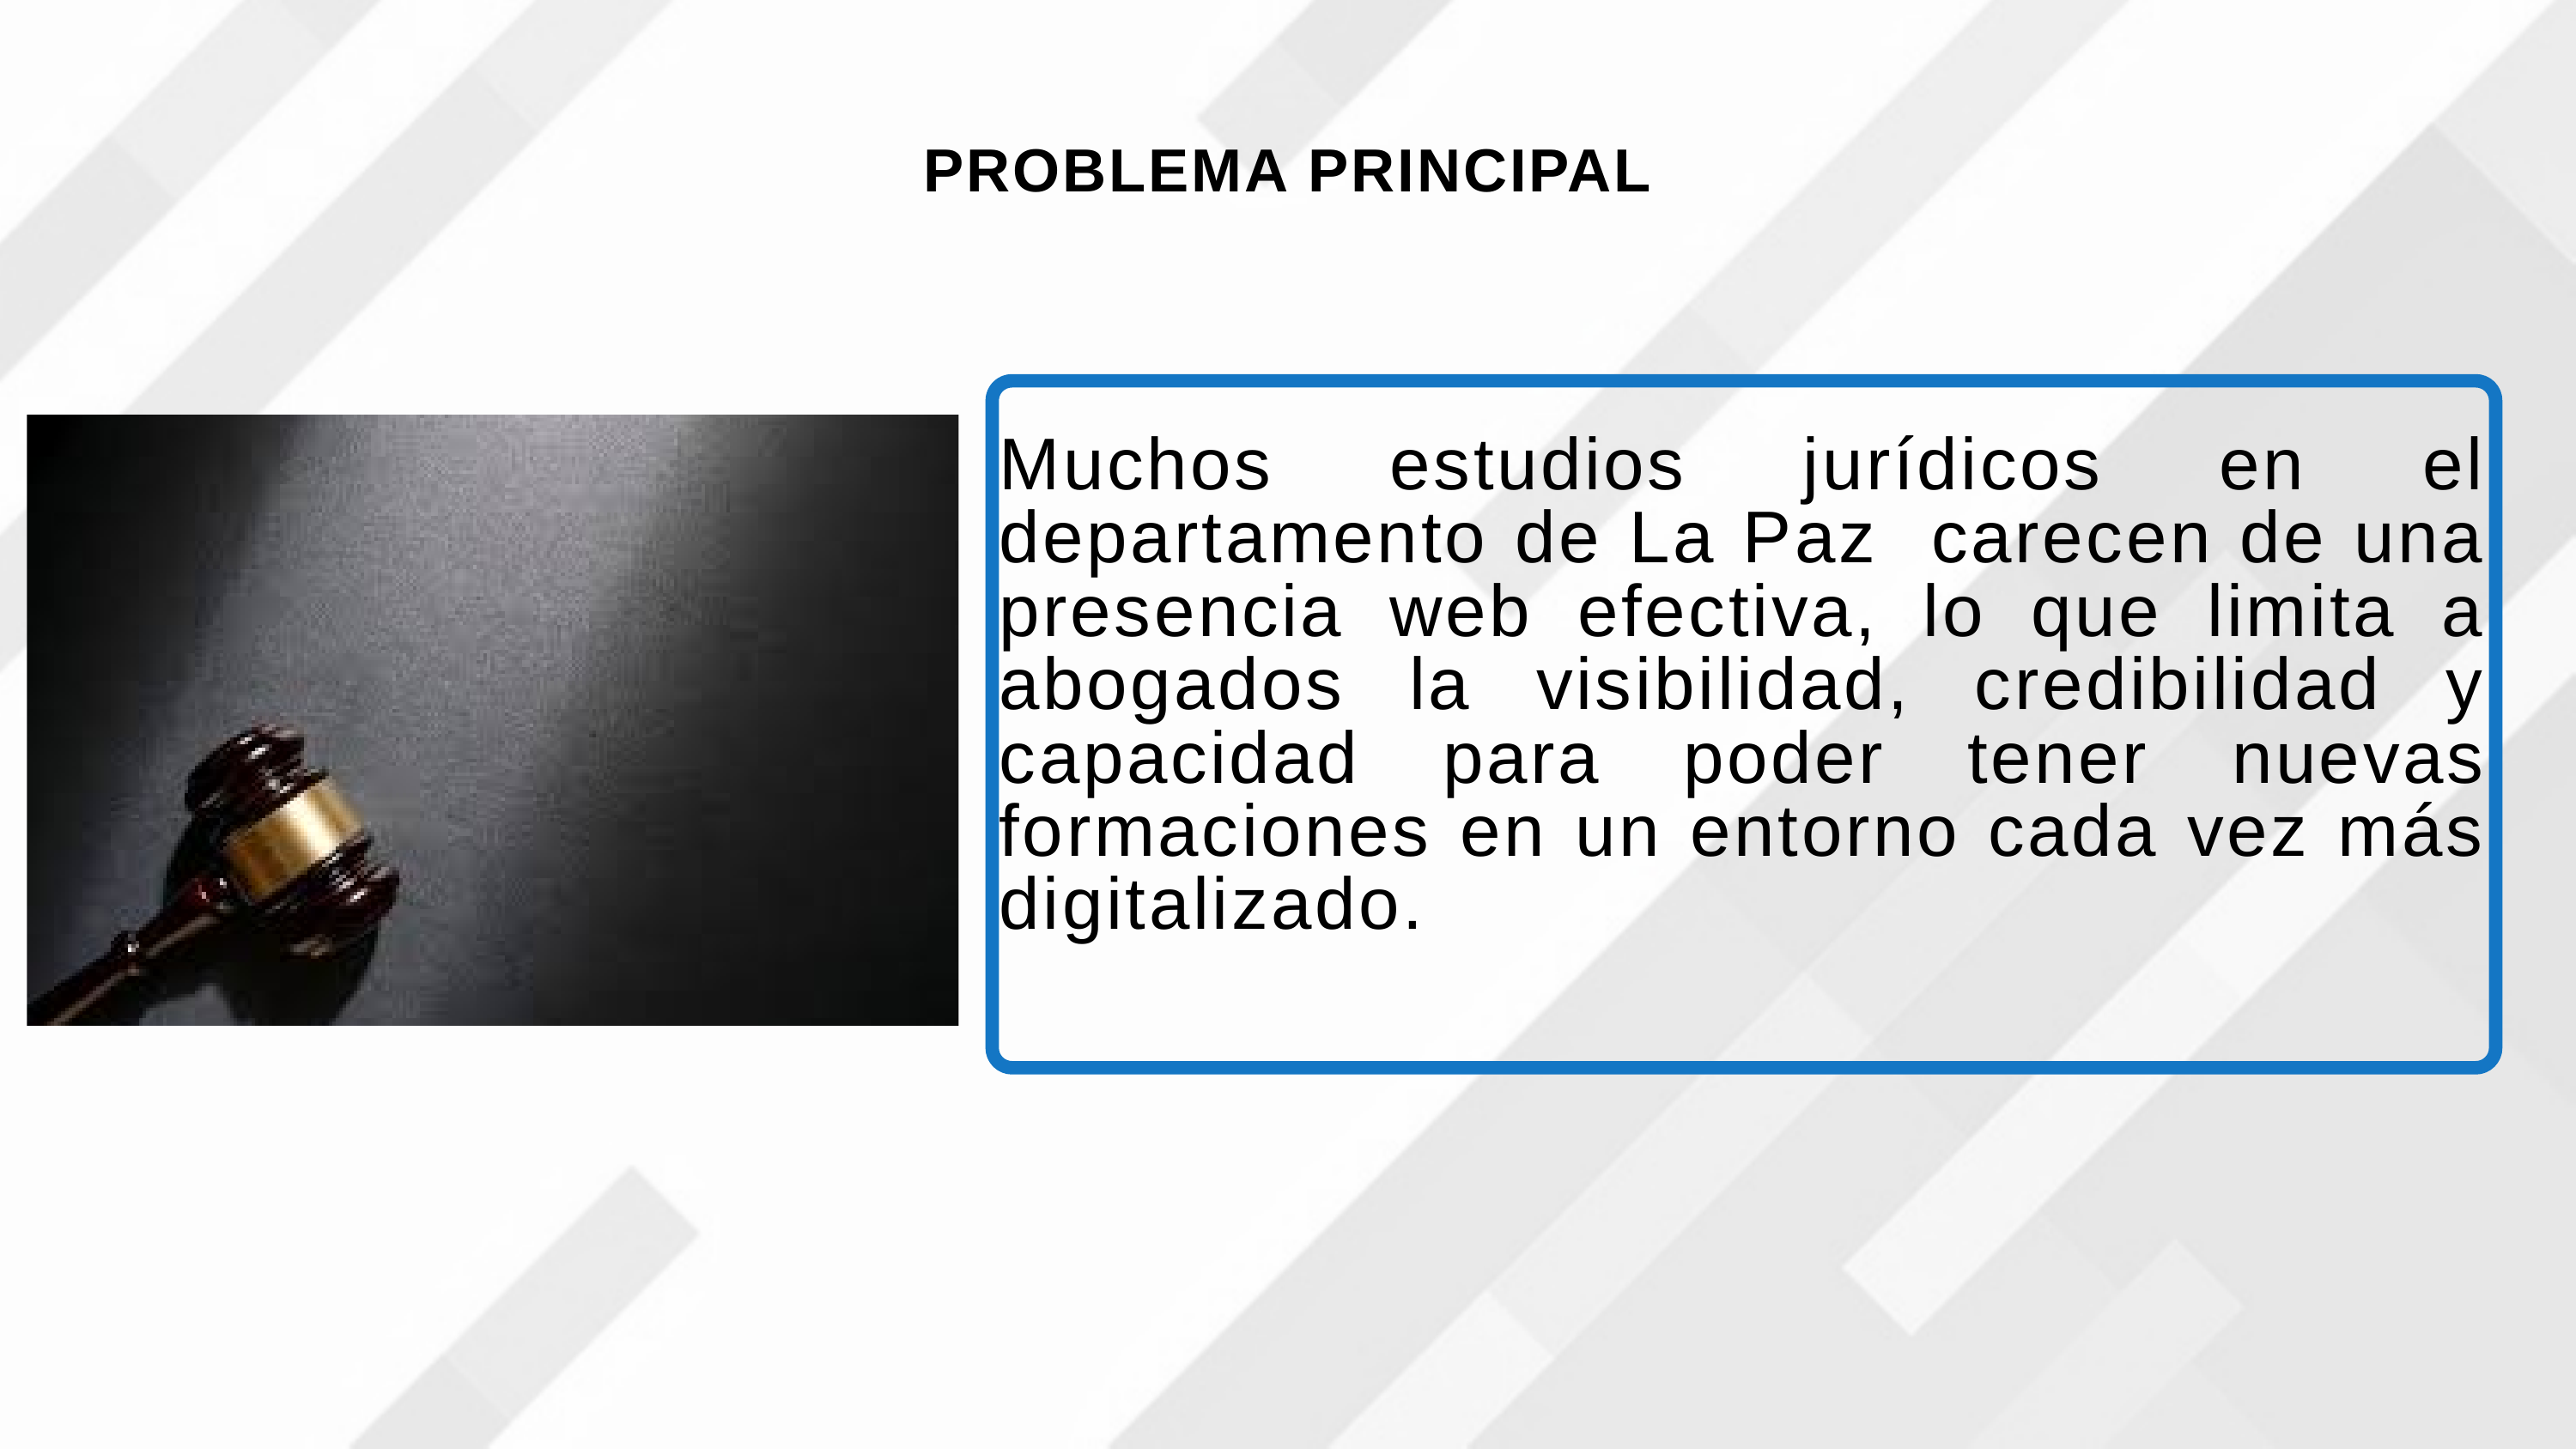

PROBLEMA PRINCIPAL

Muchos estudios jurídicos en el departamento de La Paz  carecen de una presencia web efectiva, lo que limita a abogados la visibilidad, credibilidad y capacidad para poder tener nuevas formaciones en un entorno cada vez más digitalizado.